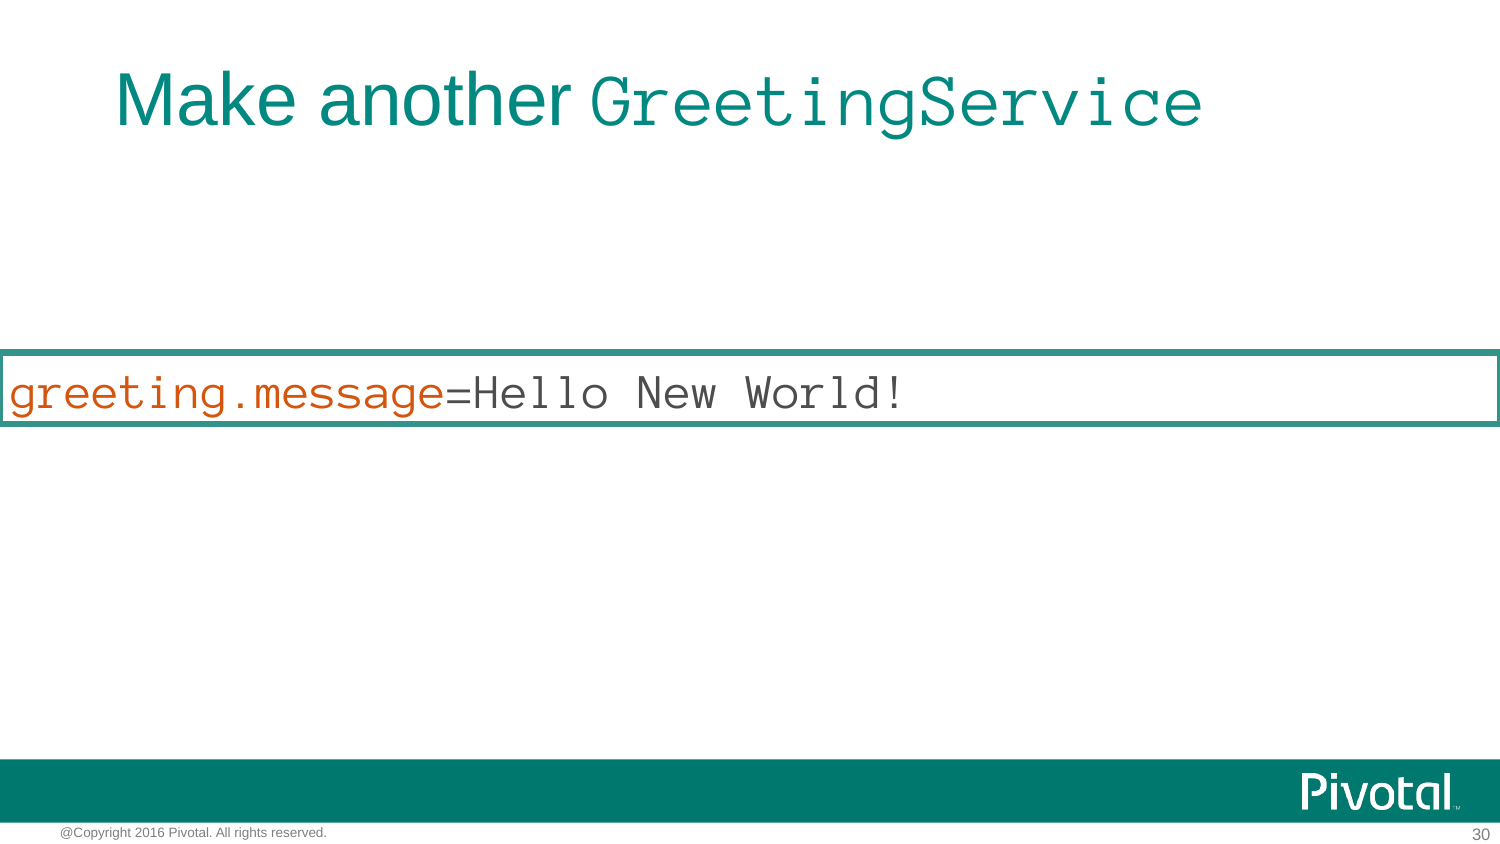

# Make another GreetingService
greeting.message=Hello New World!